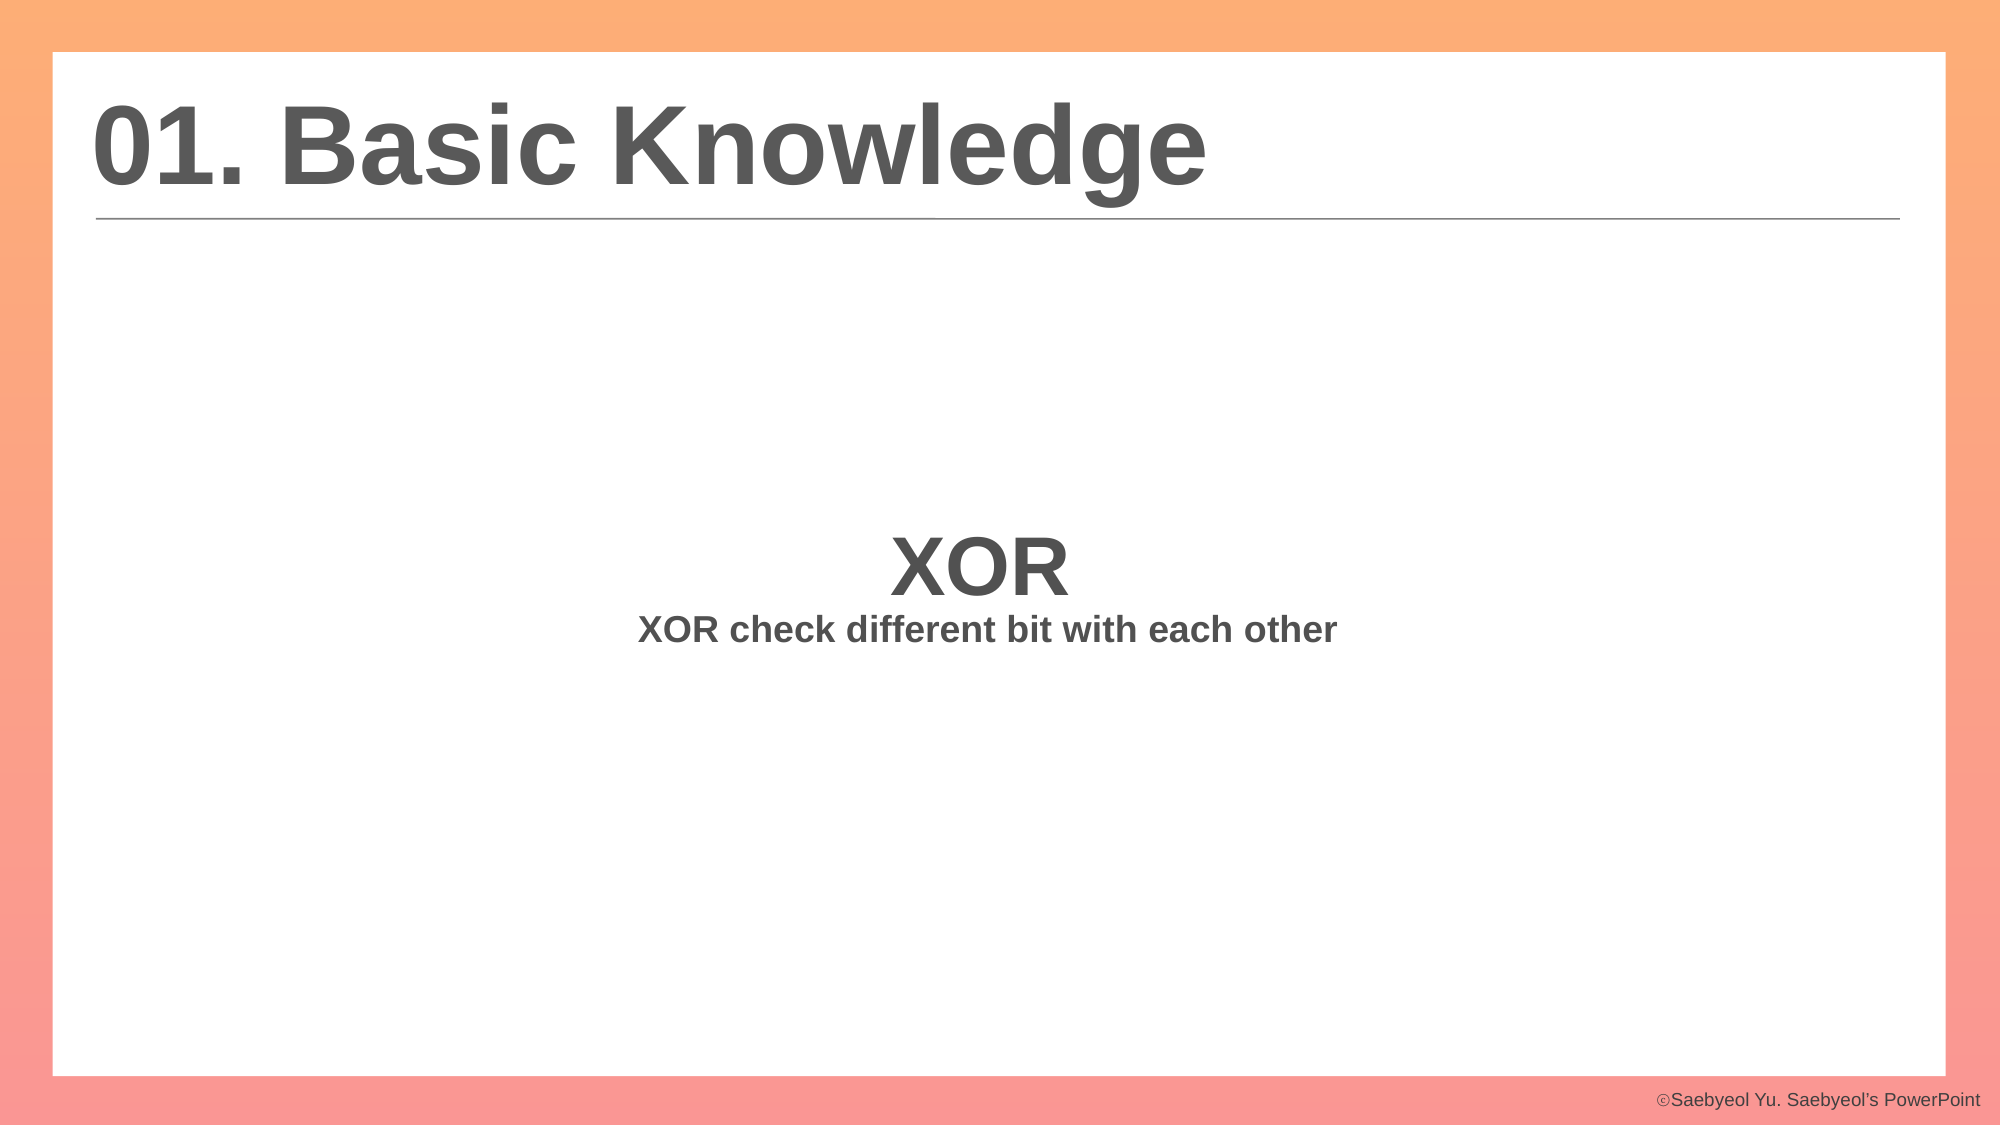

01. Basic Knowledge
XOR
XOR check different bit with each other